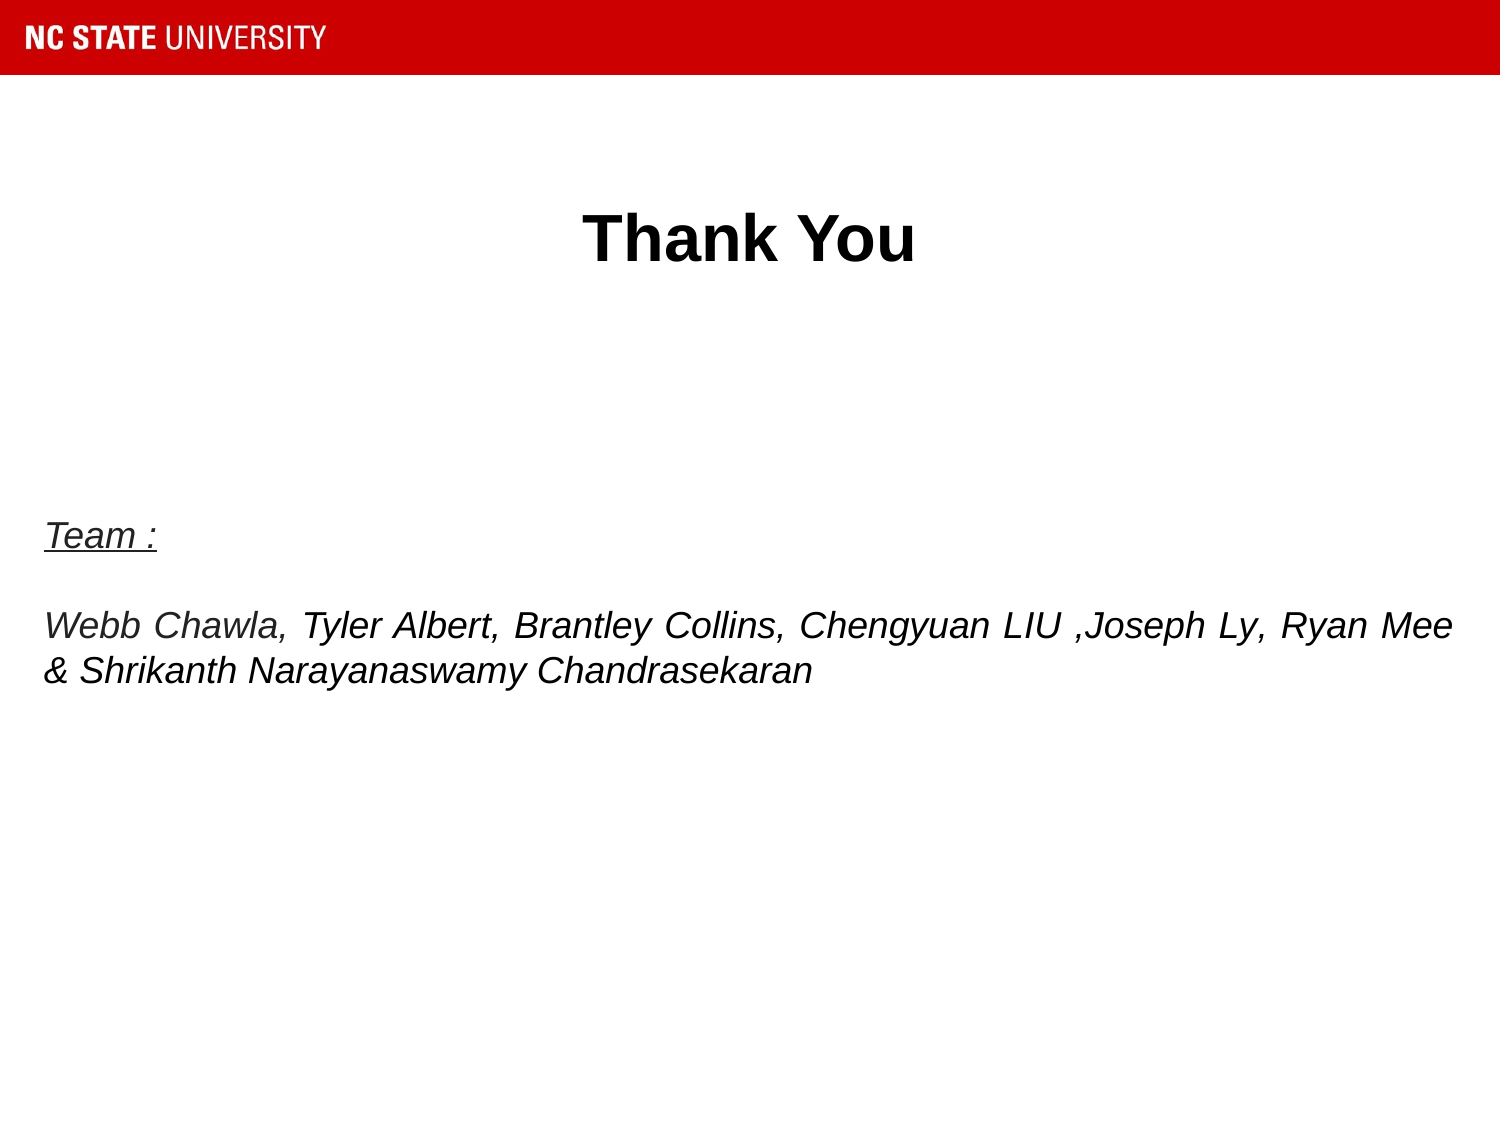

# Thank You
Team :

Webb Chawla, Tyler Albert, Brantley Collins, Chengyuan LIU ,Joseph Ly, Ryan Mee & Shrikanth Narayanaswamy Chandrasekaran